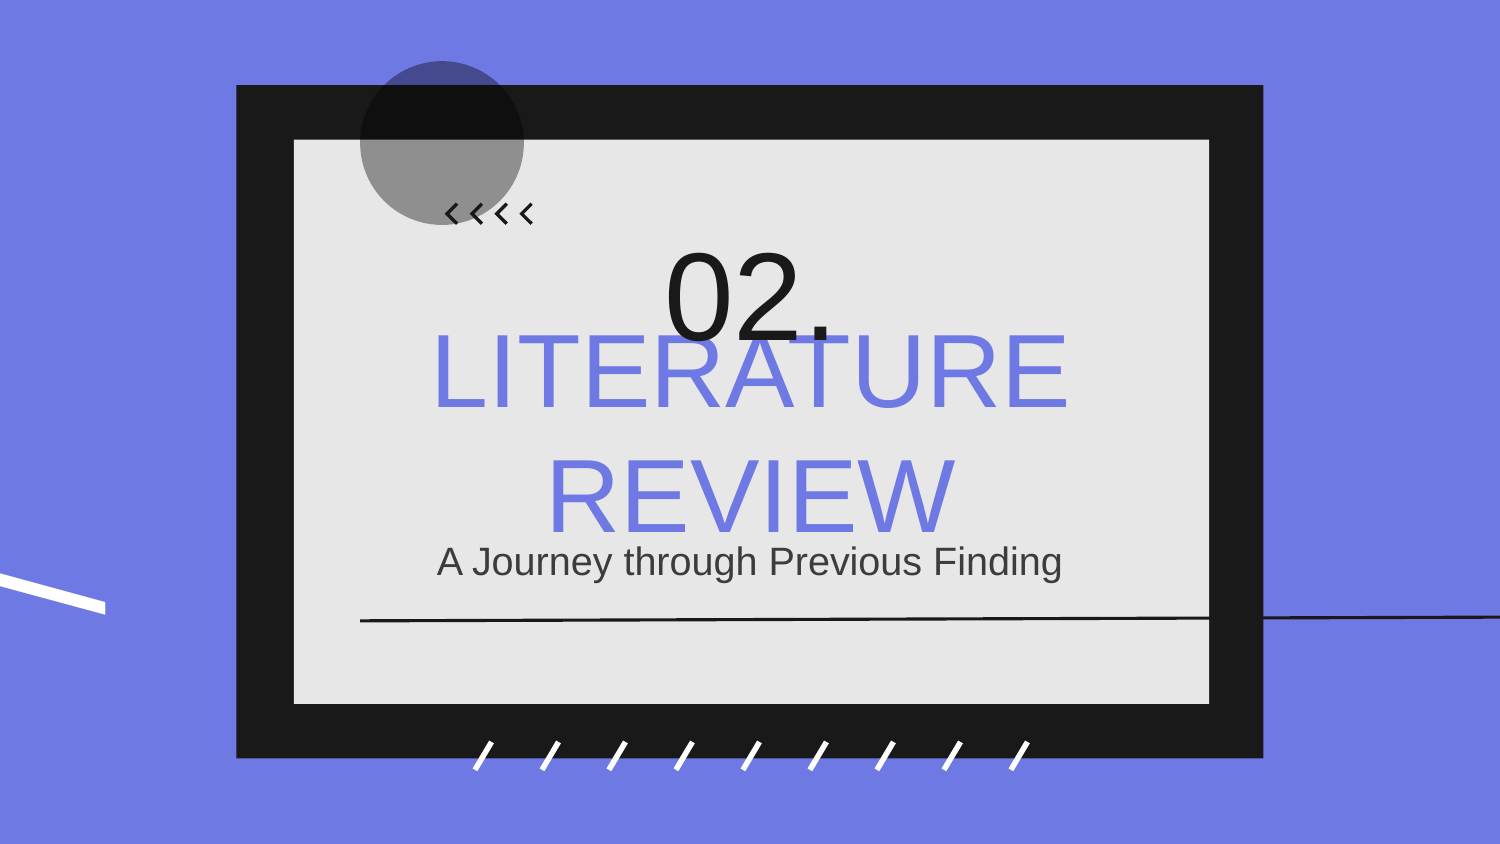

02.
# LITERATURE REVIEW
A Journey through Previous Finding